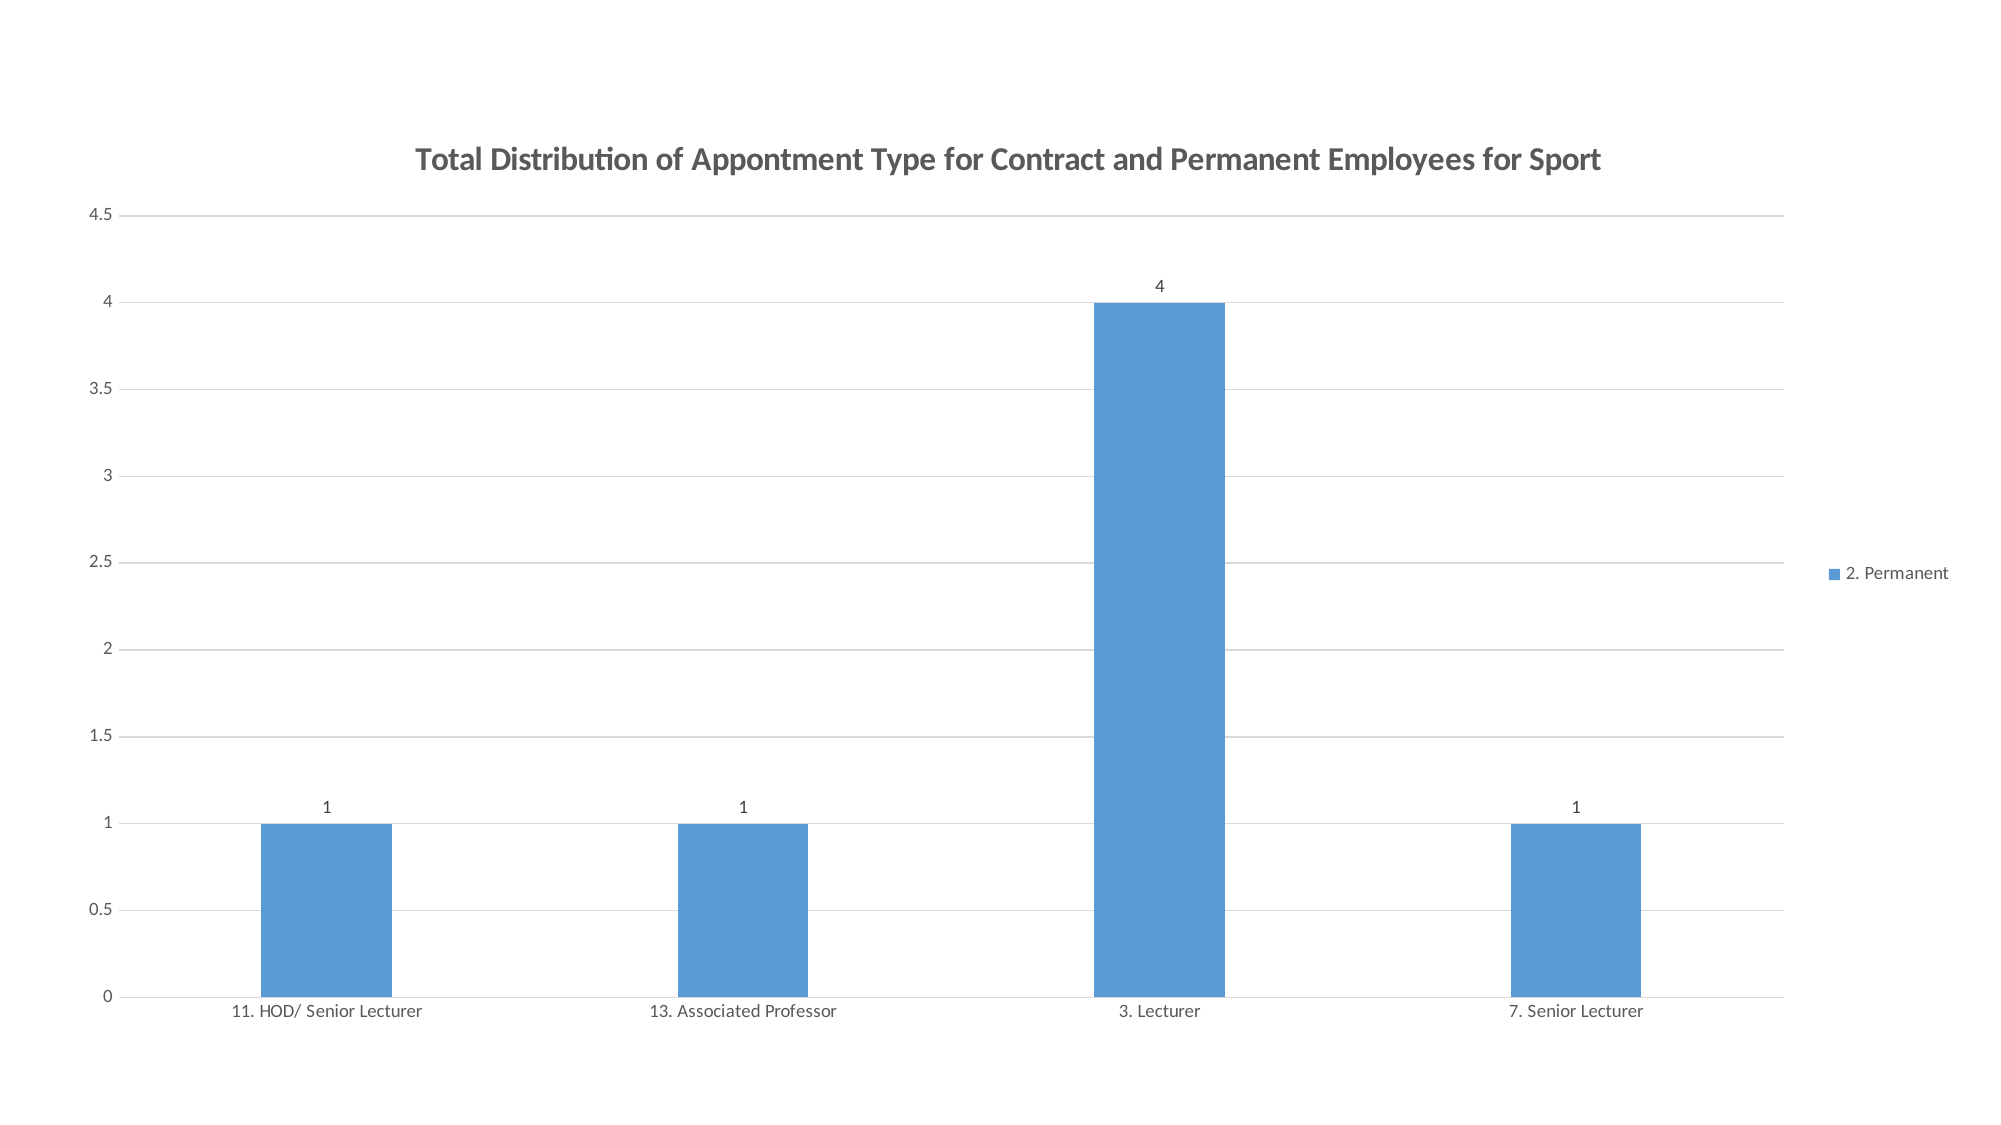

### Chart: Total Distribution of Appontment Type for Contract and Permanent Employees for Sport

| Category | 2. Permanent |
|---|---|
| 11. HOD/ Senior Lecturer | 1.0 |
| 13. Associated Professor | 1.0 |
| 3. Lecturer | 4.0 |
| 7. Senior Lecturer | 1.0 |